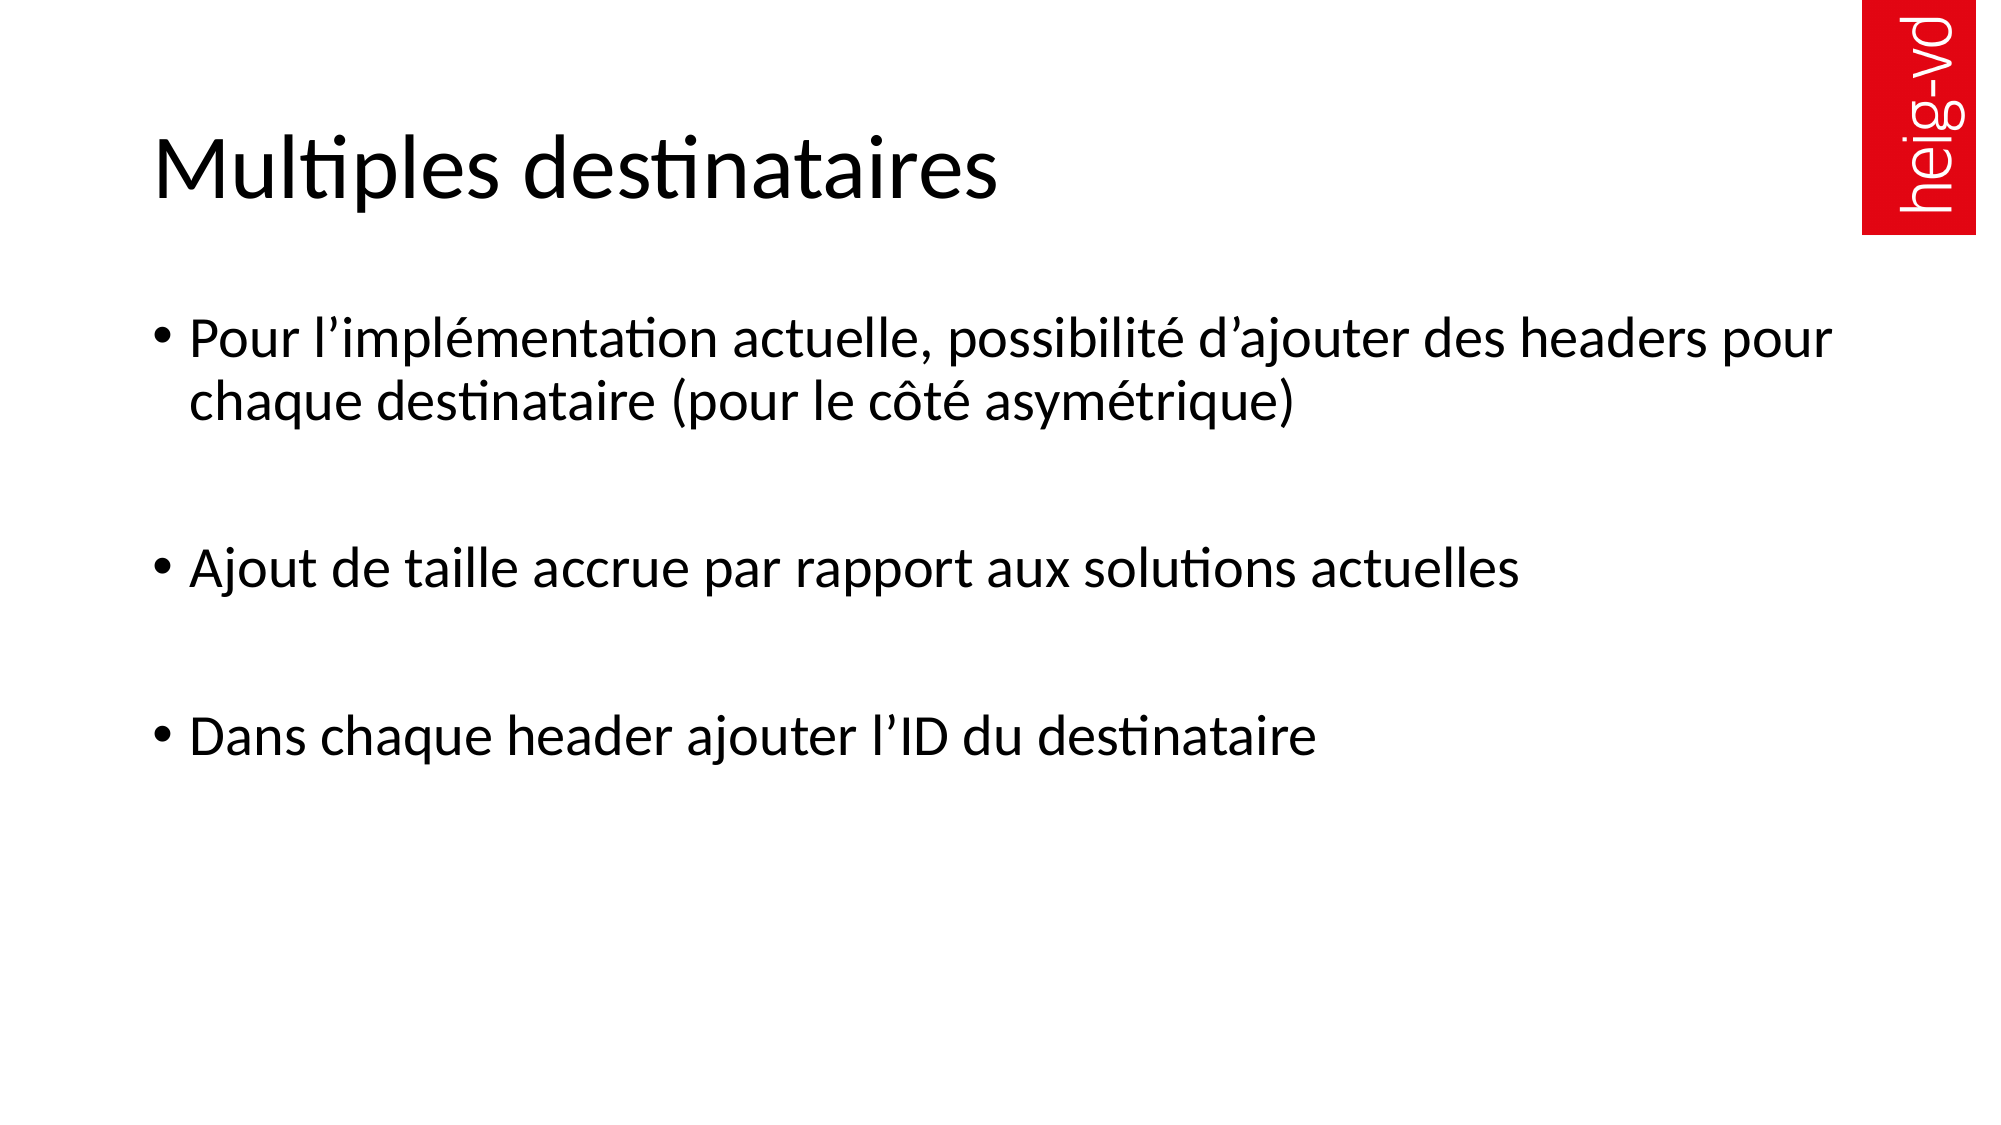

# Multiples destinataires
Pour l’implémentation actuelle, possibilité d’ajouter des headers pour chaque destinataire (pour le côté asymétrique)

Ajout de taille accrue par rapport aux solutions actuelles

Dans chaque header ajouter l’ID du destinataire